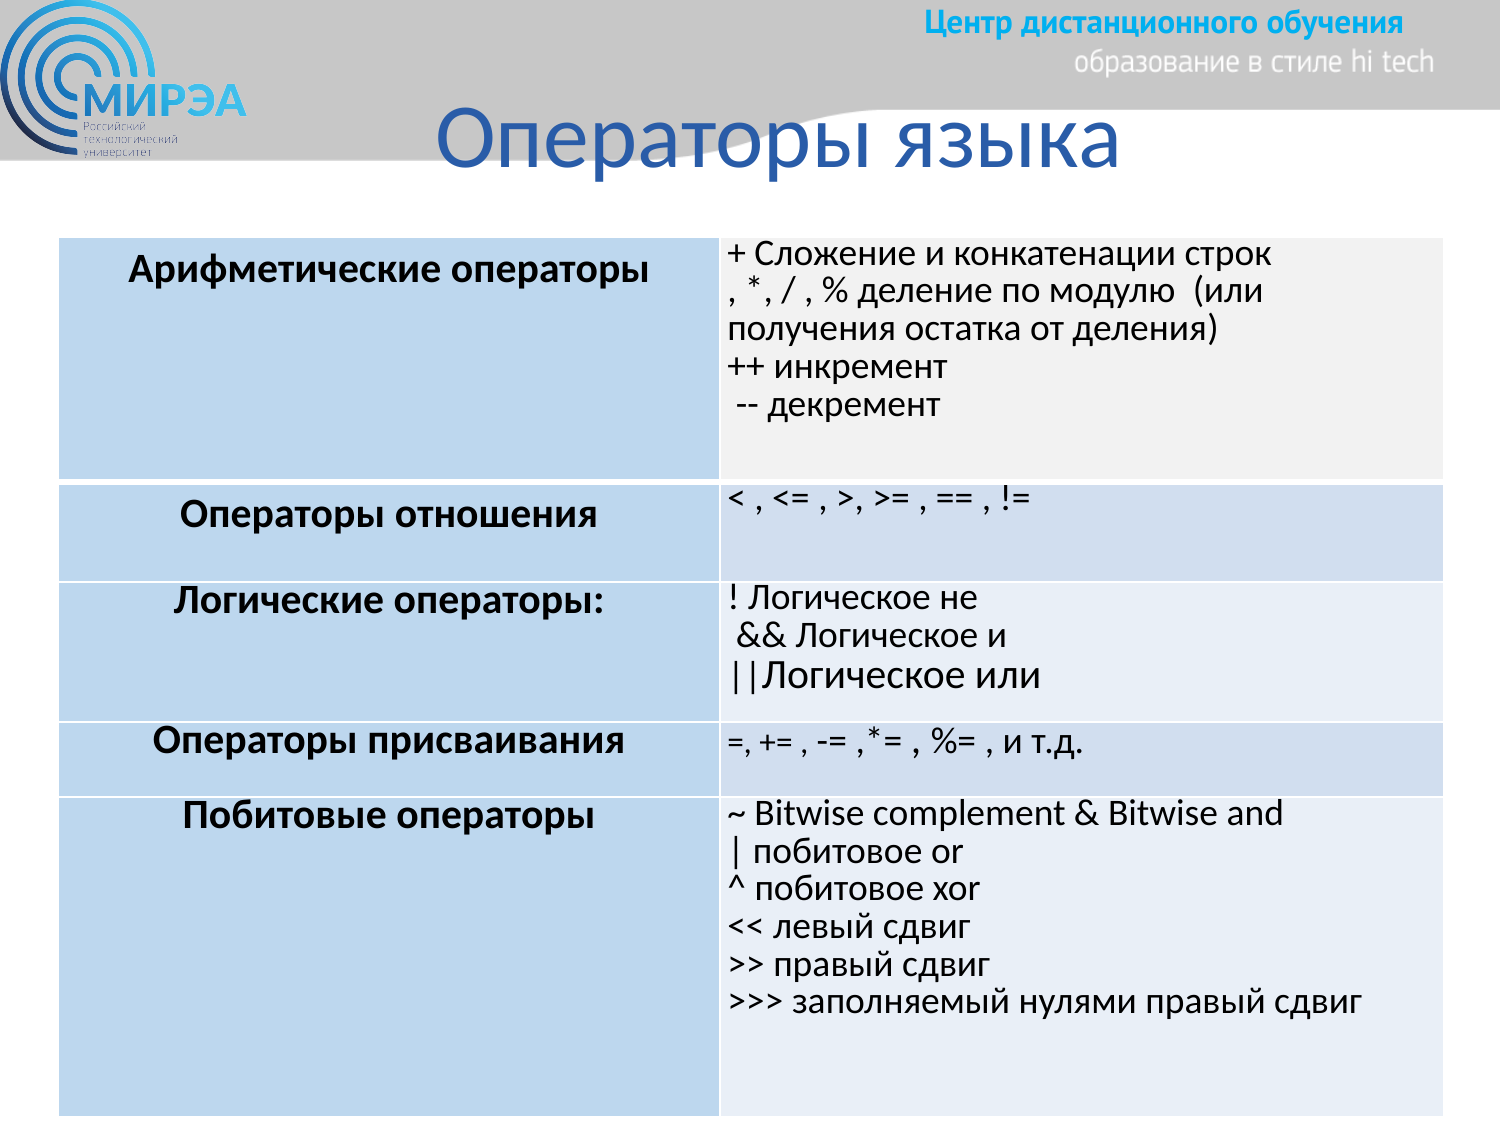

Операторы языка

| Арифметические операторы | + Сложение и конкатенации строк , \*, / , % деление по модулю (или получения остатка от деления) ++ инкремент -- декремент |
| --- | --- |
| Операторы отношения | < , <= , >, >= , == , != |
| Логические операторы: | ! Логическое не && Логическое и ||Логическое или |
| Операторы присваивания | =, += , -= ,\*= , %= , и т.д. |
| Побитовые операторы | ~ Bitwise complement & Bitwise and | побитовое or ^ побитовое xor << левый сдвиг >> правый сдвиг >>> заполняемый нулями правый сдвиг |